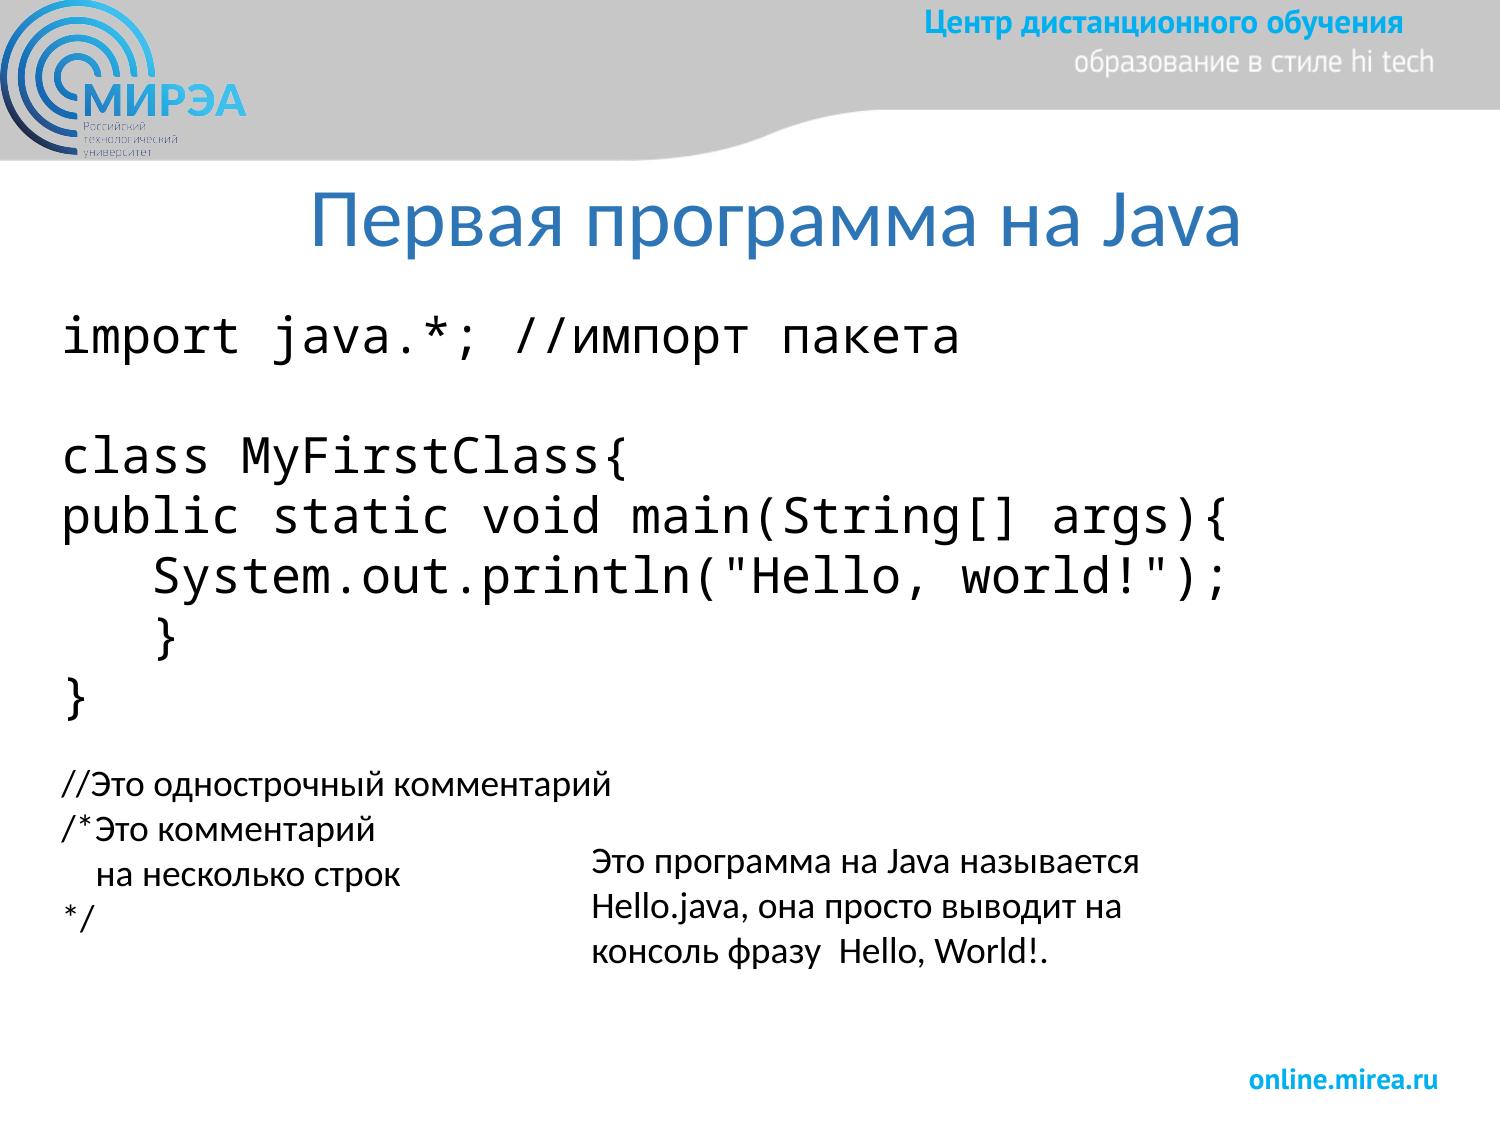

Первая программа на Java
import java.*; //импорт пакета

class MyFirstClass{
public static void main(String[] args){
   System.out.println("Hello, world!");
   }
}

//Это однострочный комментарий
/*Это комментарий
    на несколько строк
*/

Это программа на Java называется Hello.java, она просто выводит на консоль фразу  Hello, World!.